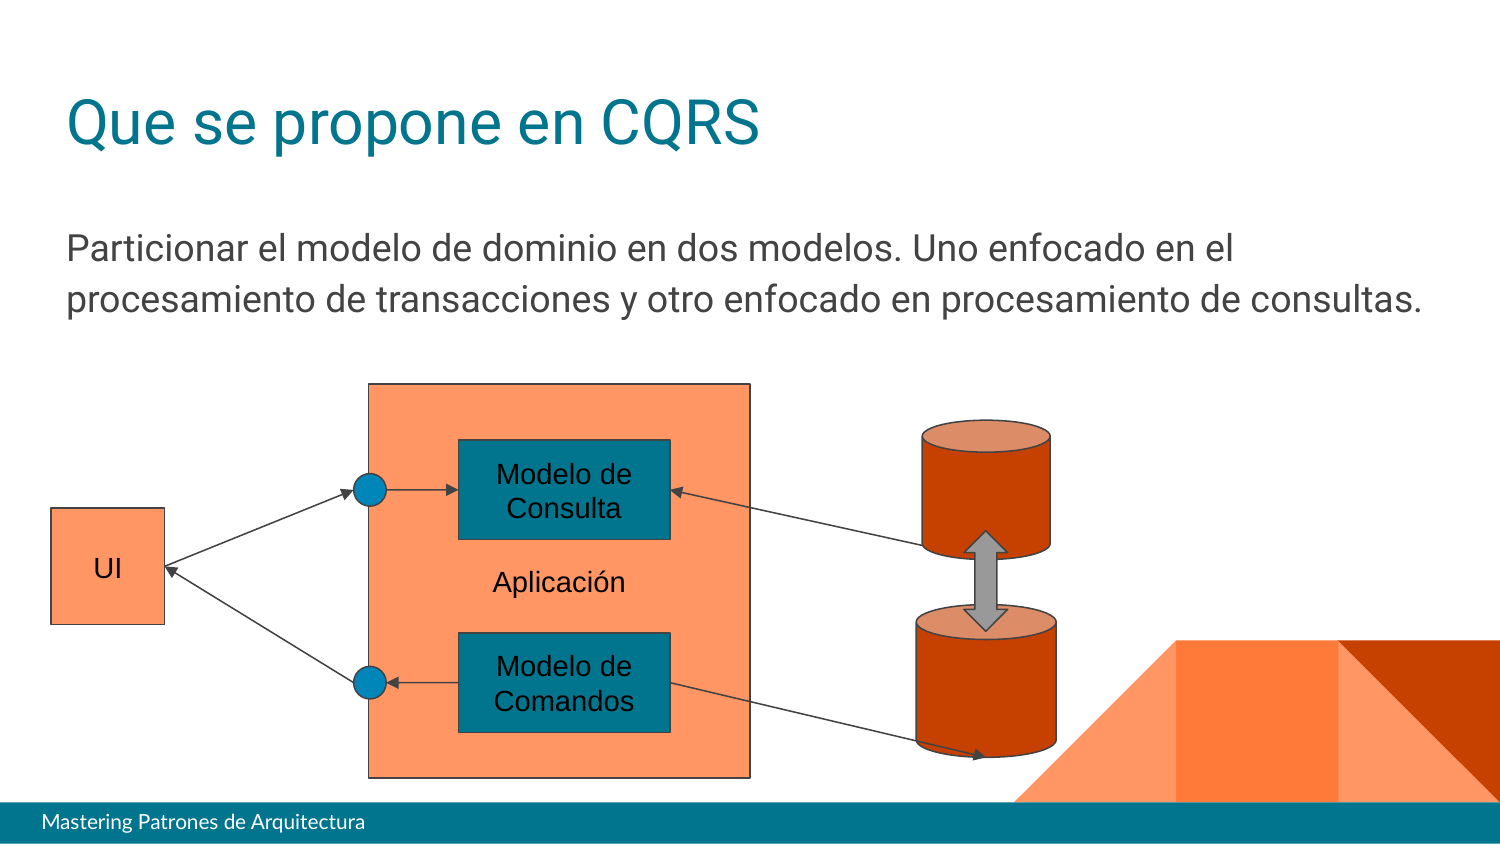

# Que se propone en CQRS
Particionar el modelo de dominio en dos modelos. Uno enfocado en el procesamiento de transacciones y otro enfocado en procesamiento de consultas.

Aplicación

Modelo de Consulta

UI

Modelo de Comandos